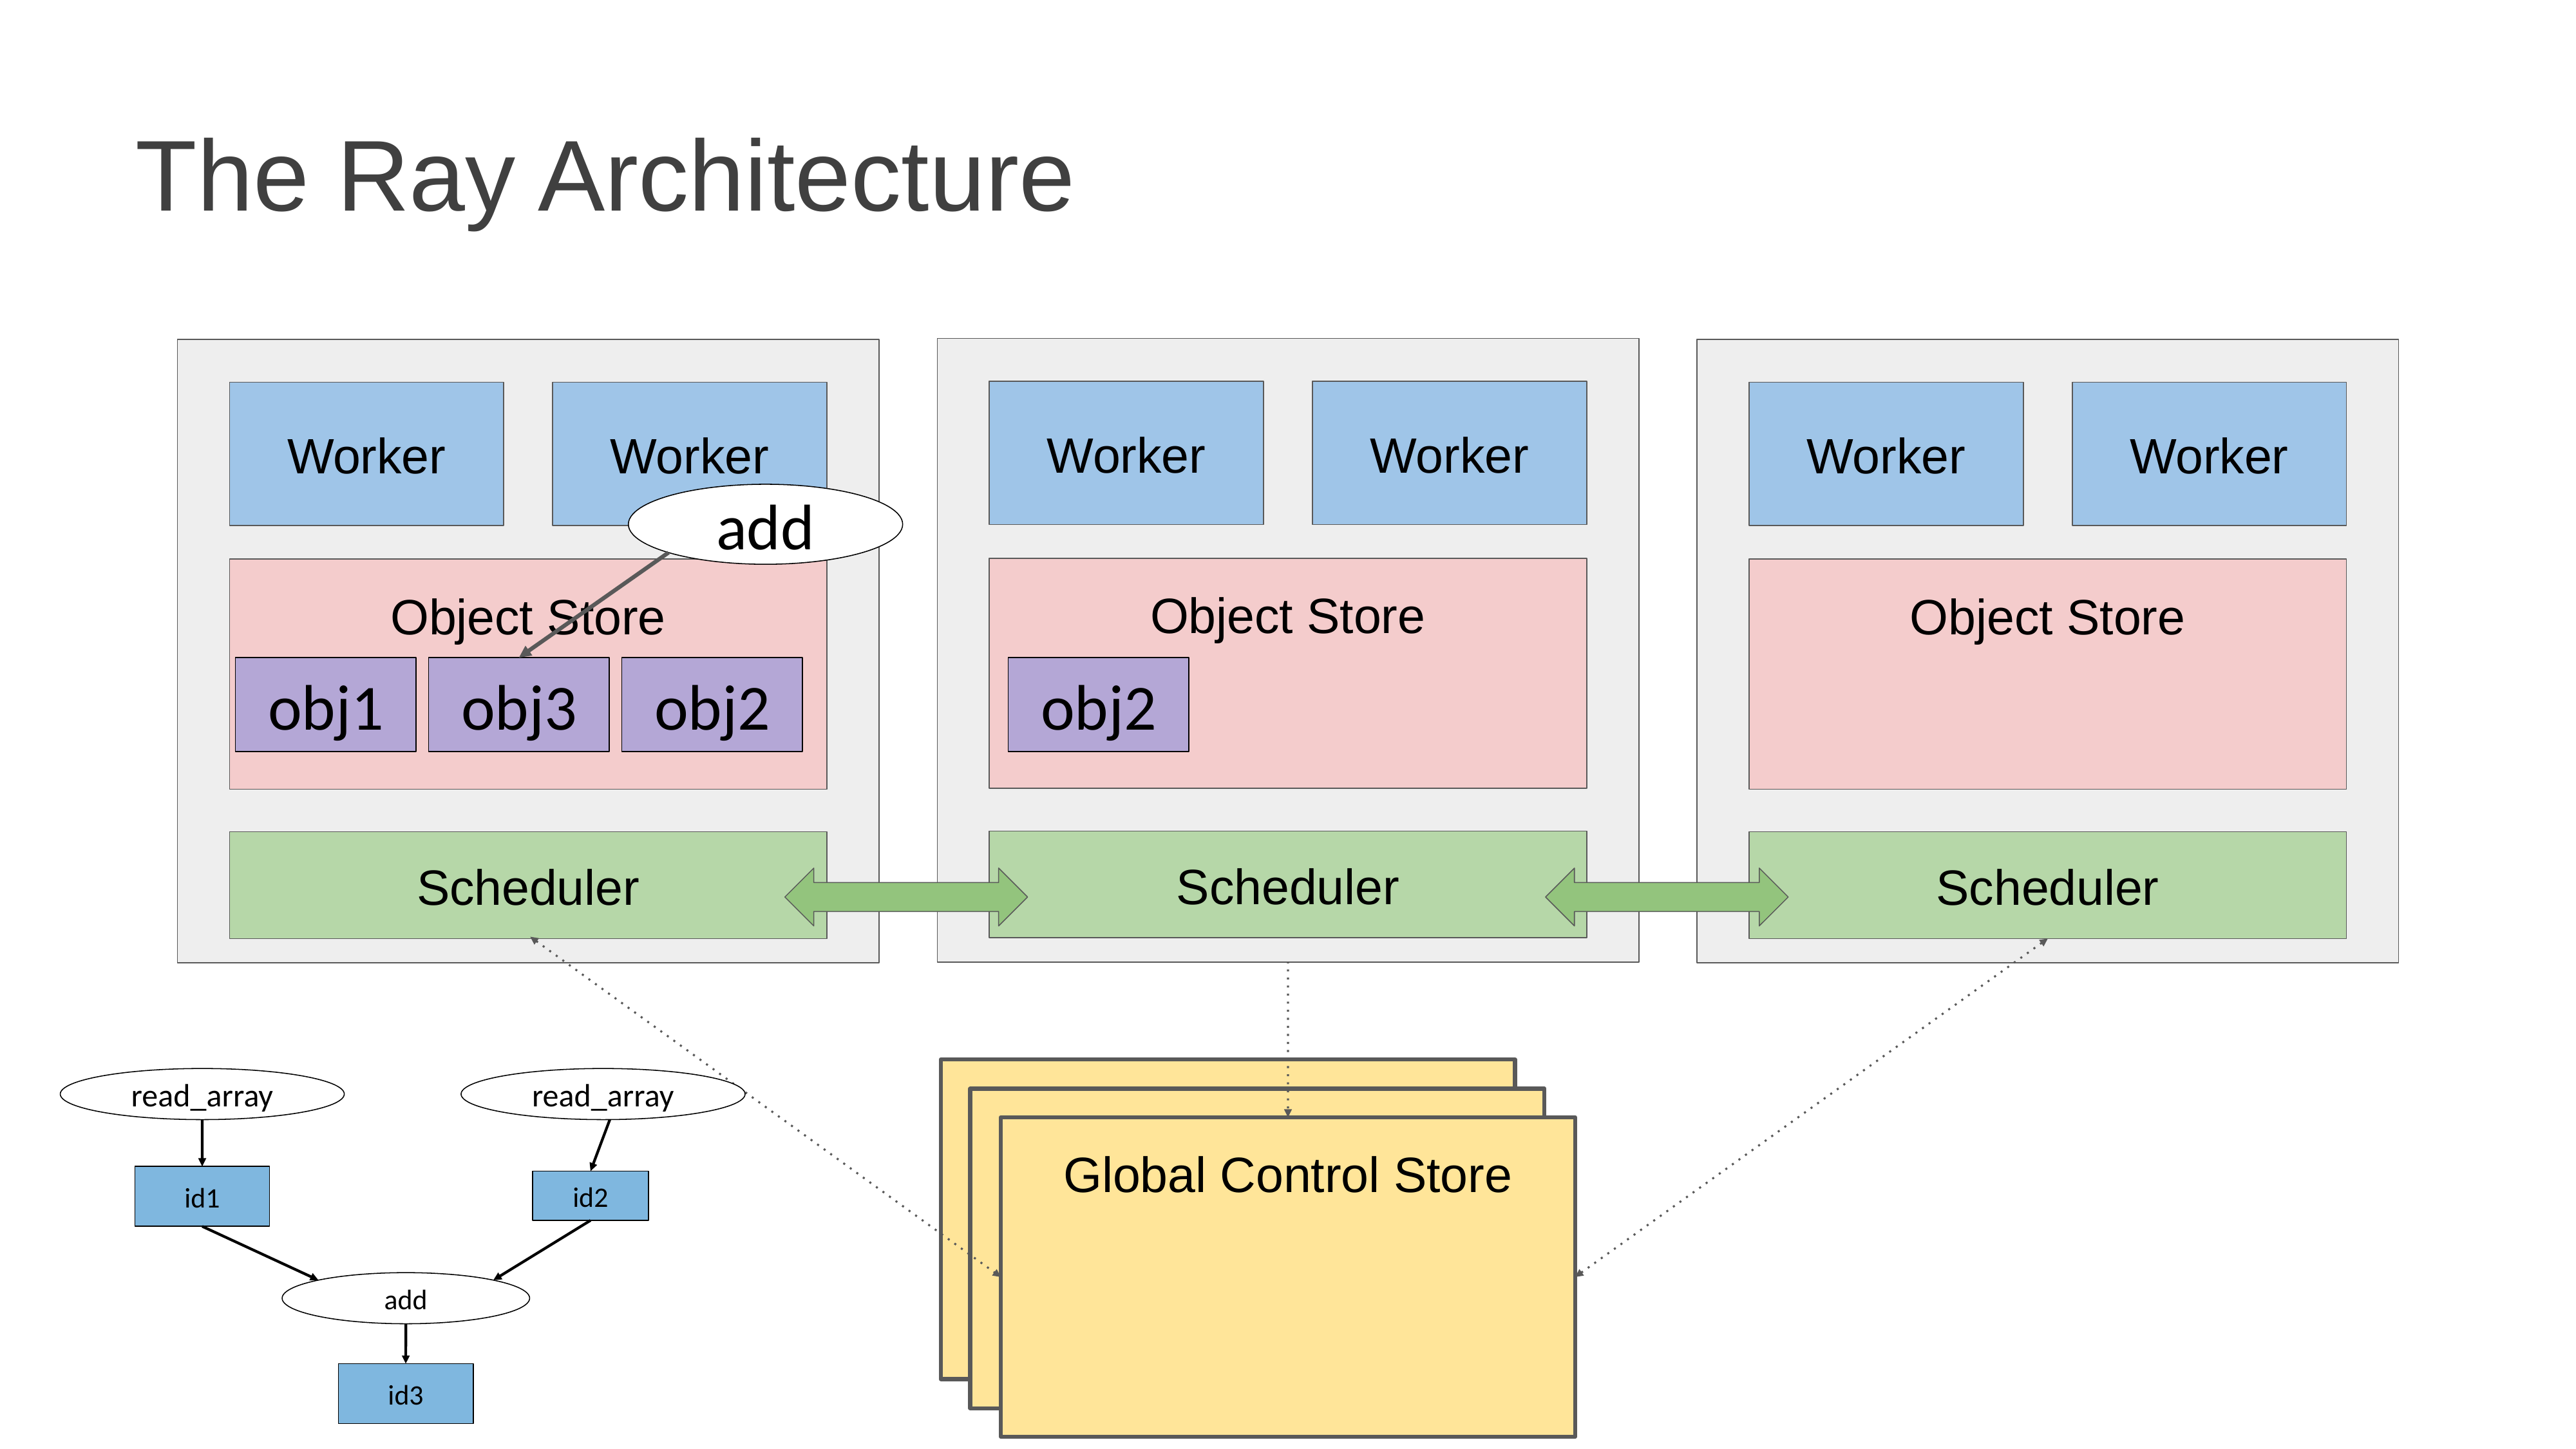

# The Ray Architecture

Worker
Worker
Object Store
Scheduler

Worker
Worker
Object Store
Scheduler

Worker
Worker
Object Store
Scheduler
add
obj1
obj3
obj2
obj2

Global Control Store
Global Control Store
read_array
read_array

Global Control Store
id1
id2
add
id3